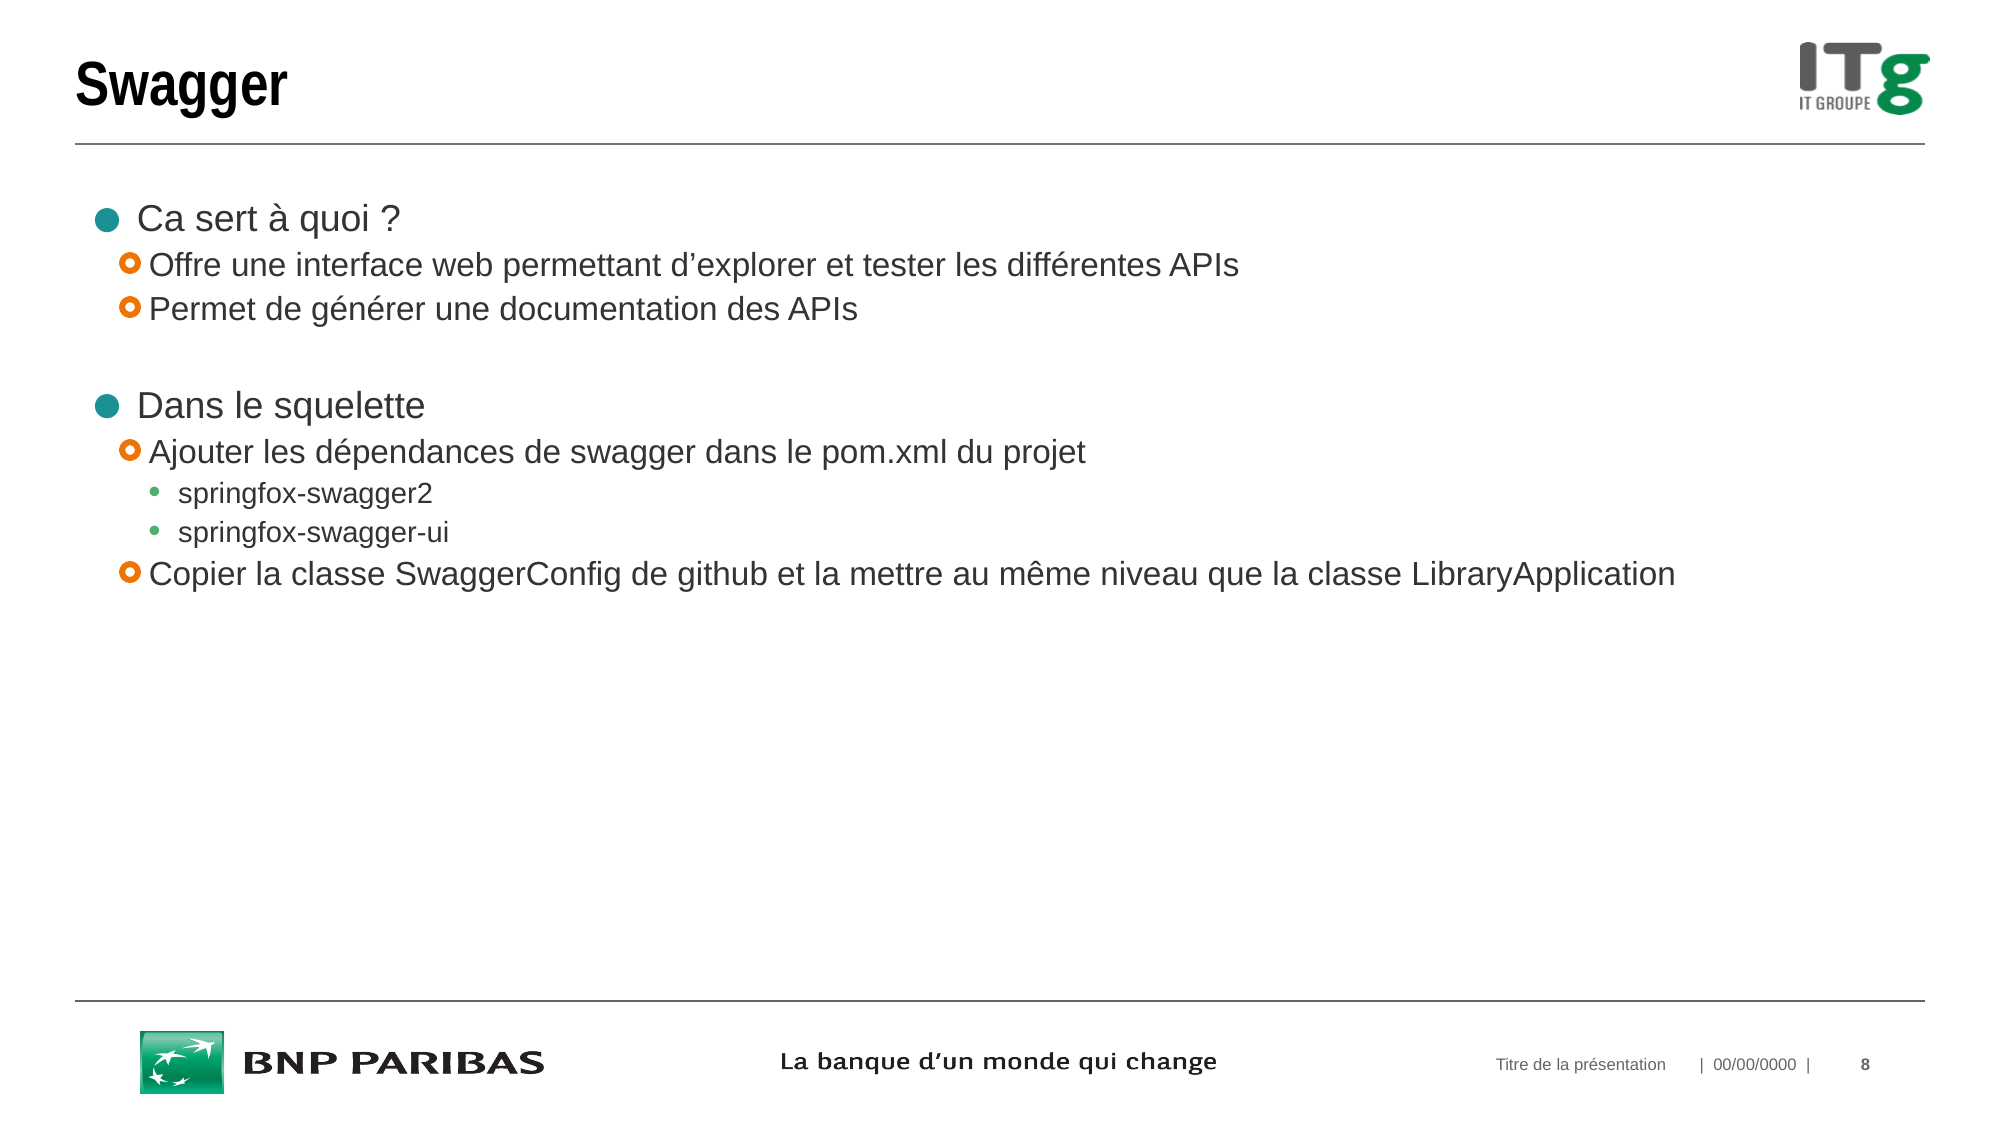

# Swagger
Ca sert à quoi ?
Offre une interface web permettant d’explorer et tester les différentes APIs
Permet de générer une documentation des APIs

Dans le squelette
Ajouter les dépendances de swagger dans le pom.xml du projet
springfox-swagger2
springfox-swagger-ui
Copier la classe SwaggerConfig de github et la mettre au même niveau que la classe LibraryApplication
Titre de la présentation
|  00/00/0000  |
8